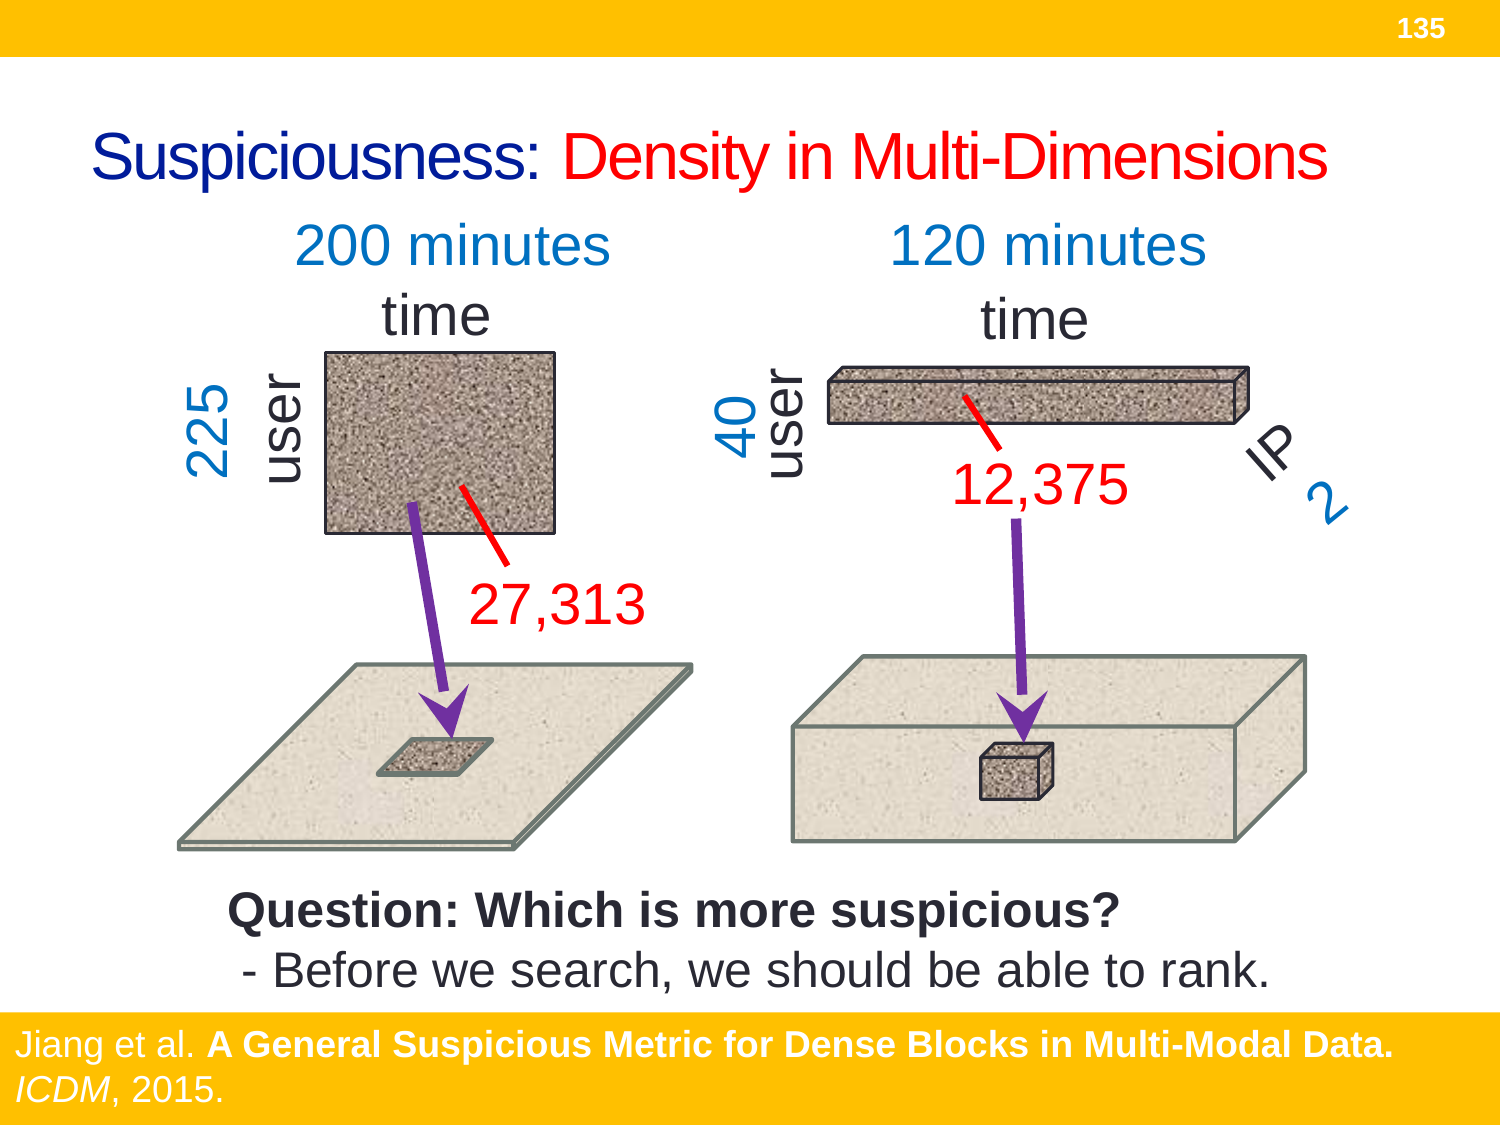

135
# Suspiciousness: Density in Multi-Dimensions
120 minutes
200 minutes
time
time

user
40
user
225
IP
12,375
2
27,313

Question: Which is more suspicious?
 - Before we search, we should be able to rank.
Jiang et al. A General Suspicious Metric for Dense Blocks in Multi-Modal Data. ICDM, 2015.